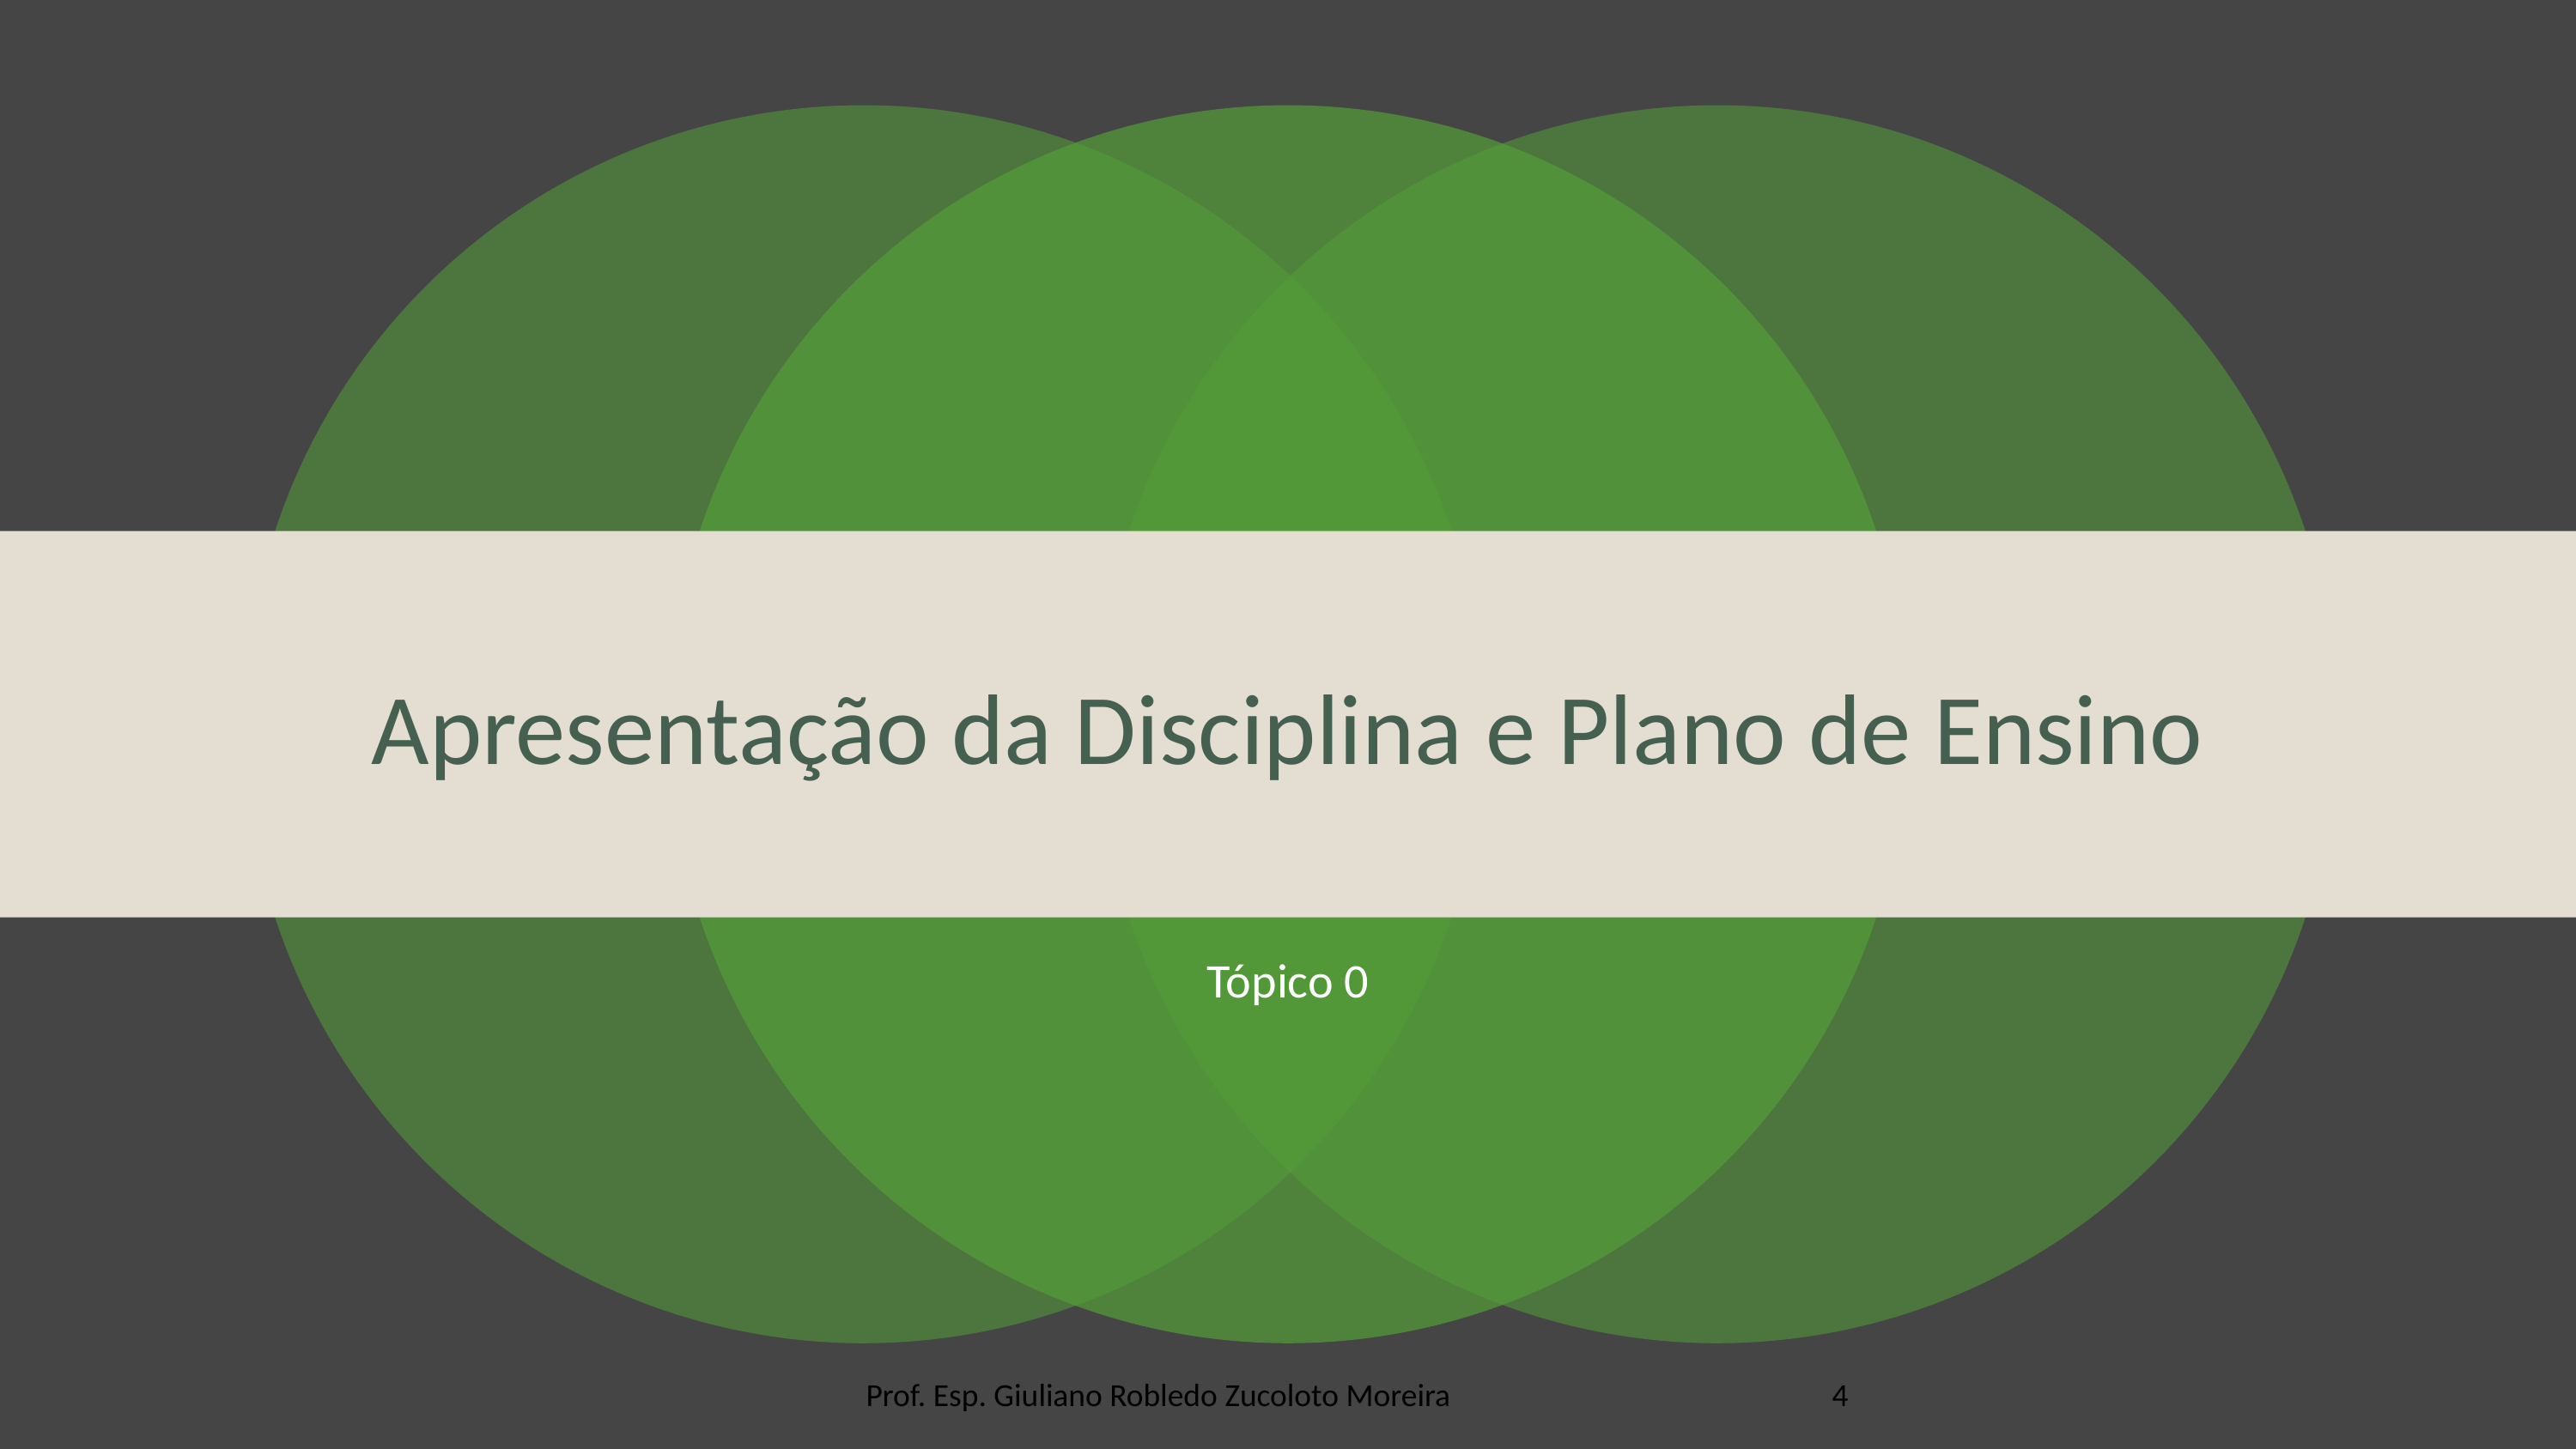

# Apresentação da Disciplina e Plano de Ensino
Tópico 0
Prof. Esp. Giuliano Robledo Zucoloto Moreira
4